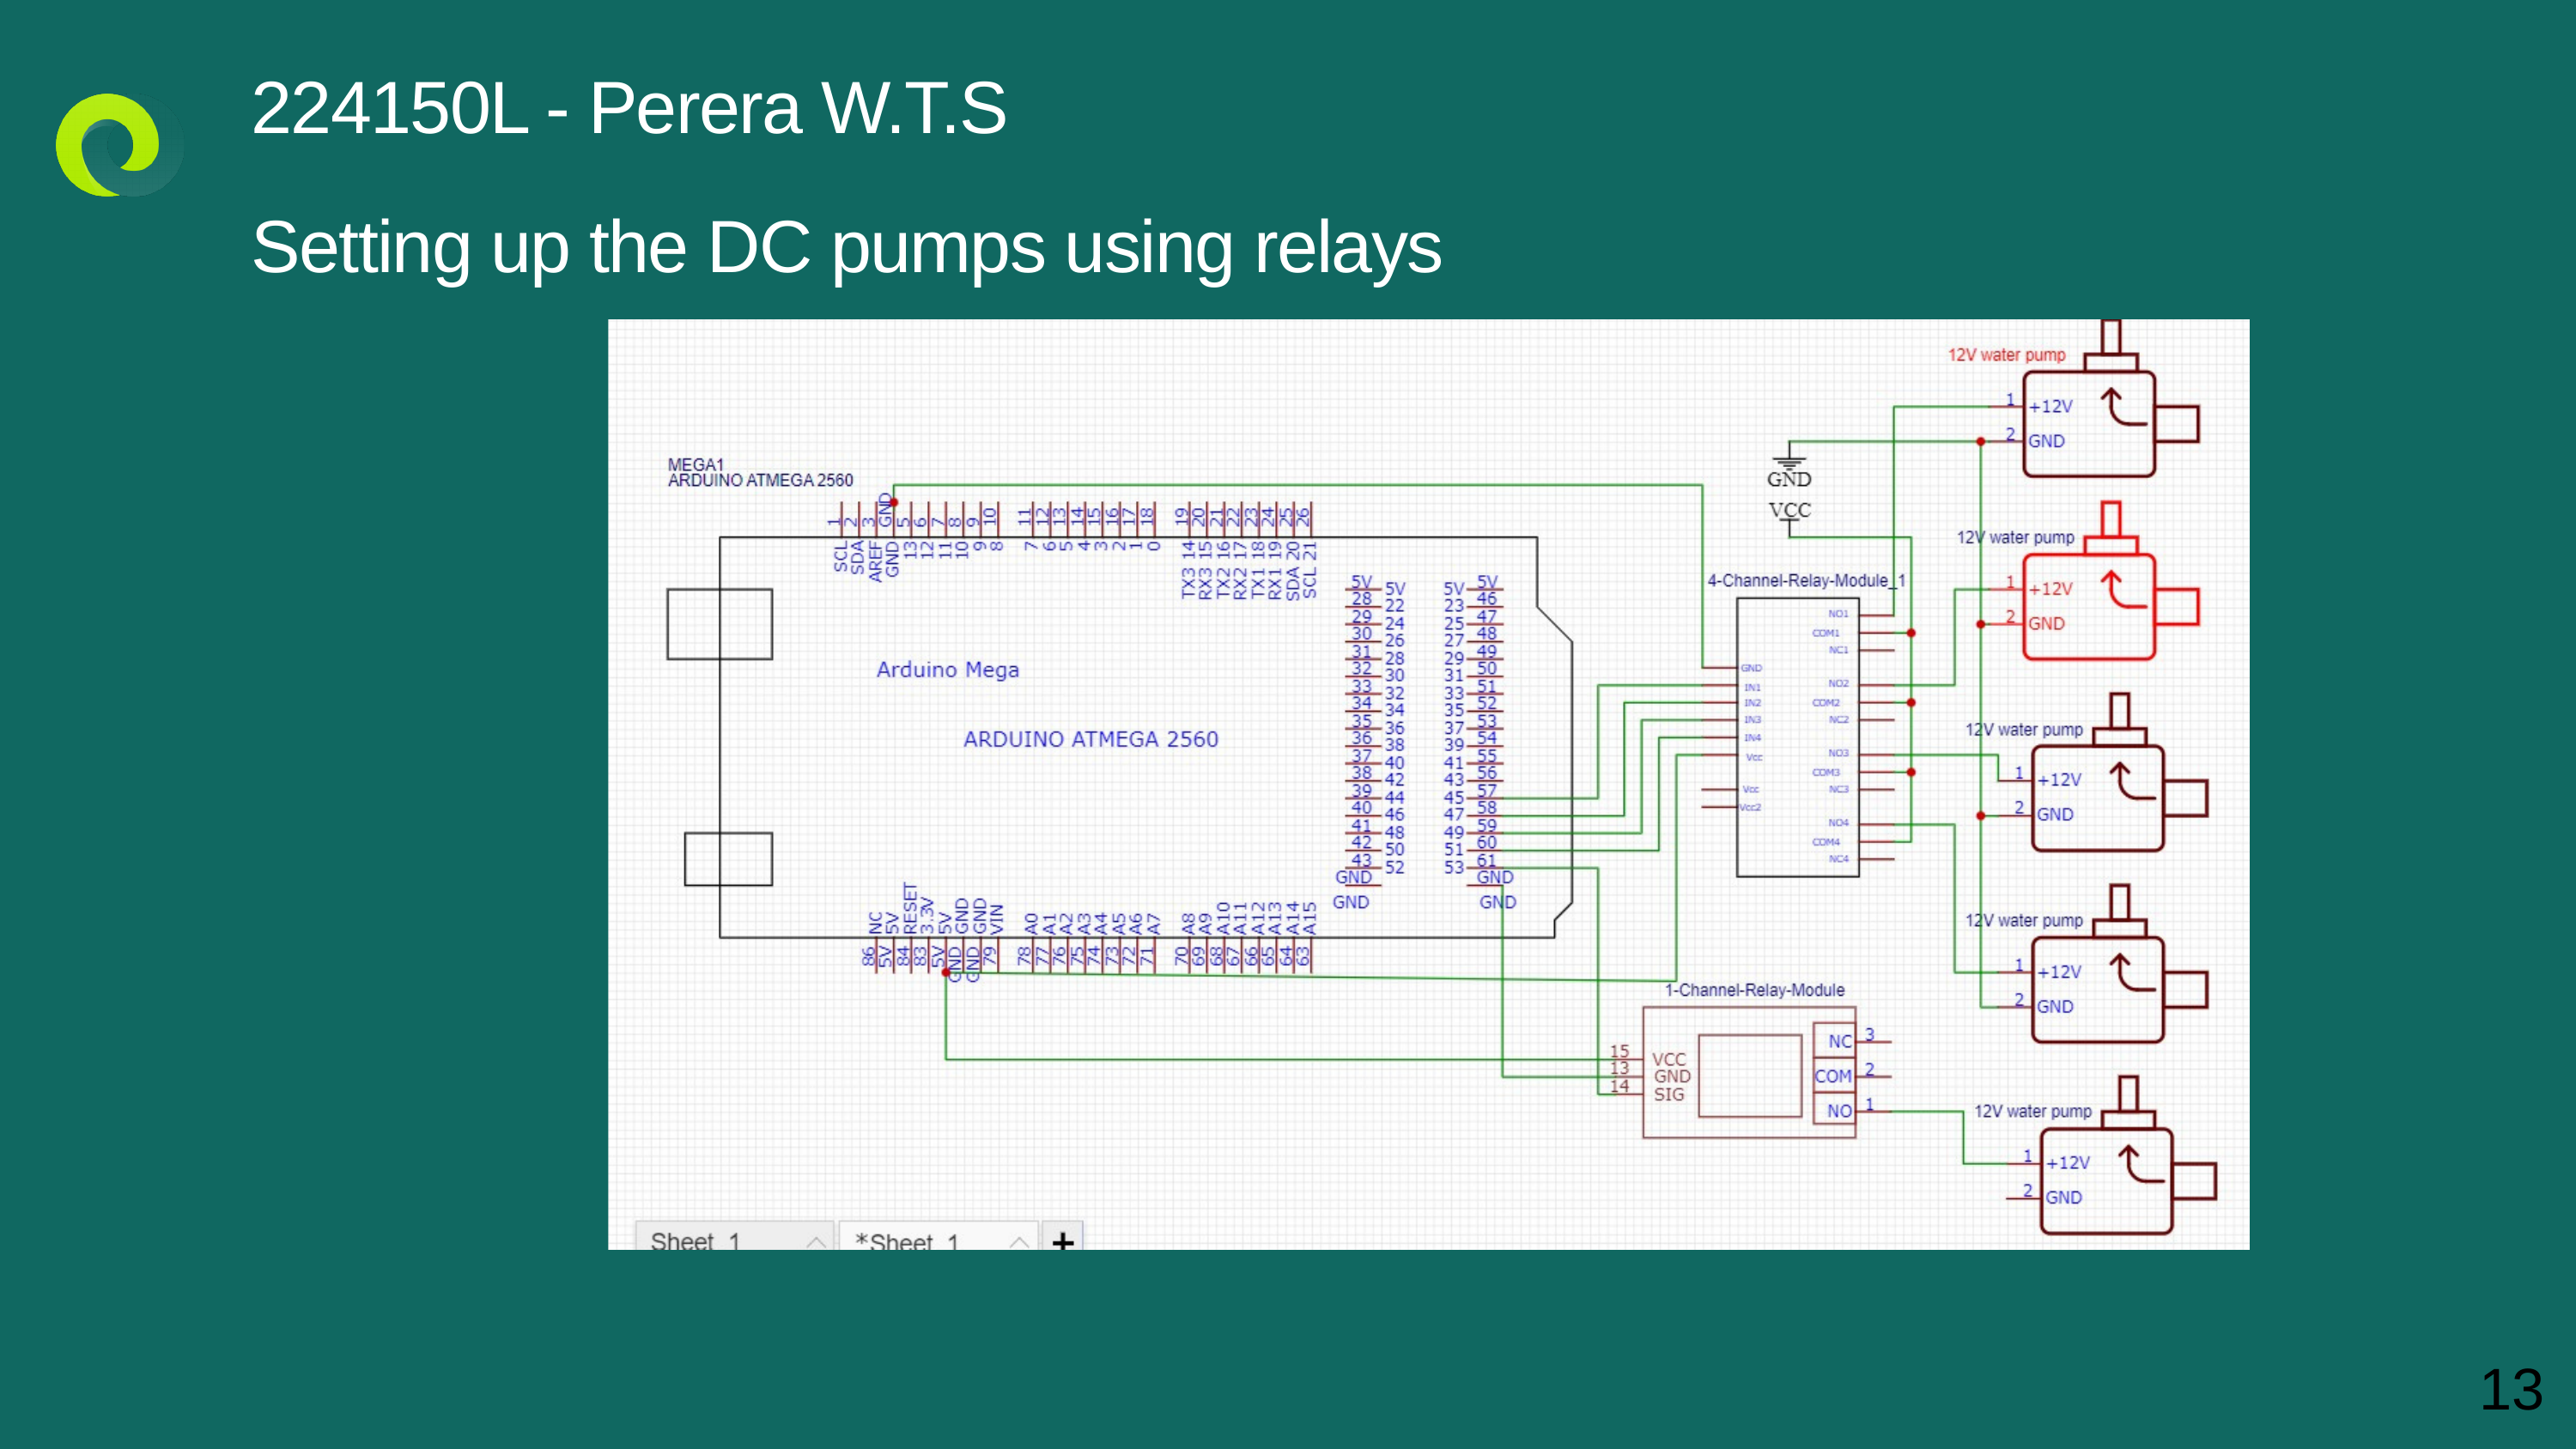

224150L - Perera W.T.S

Setting up the DC pumps using relays

13